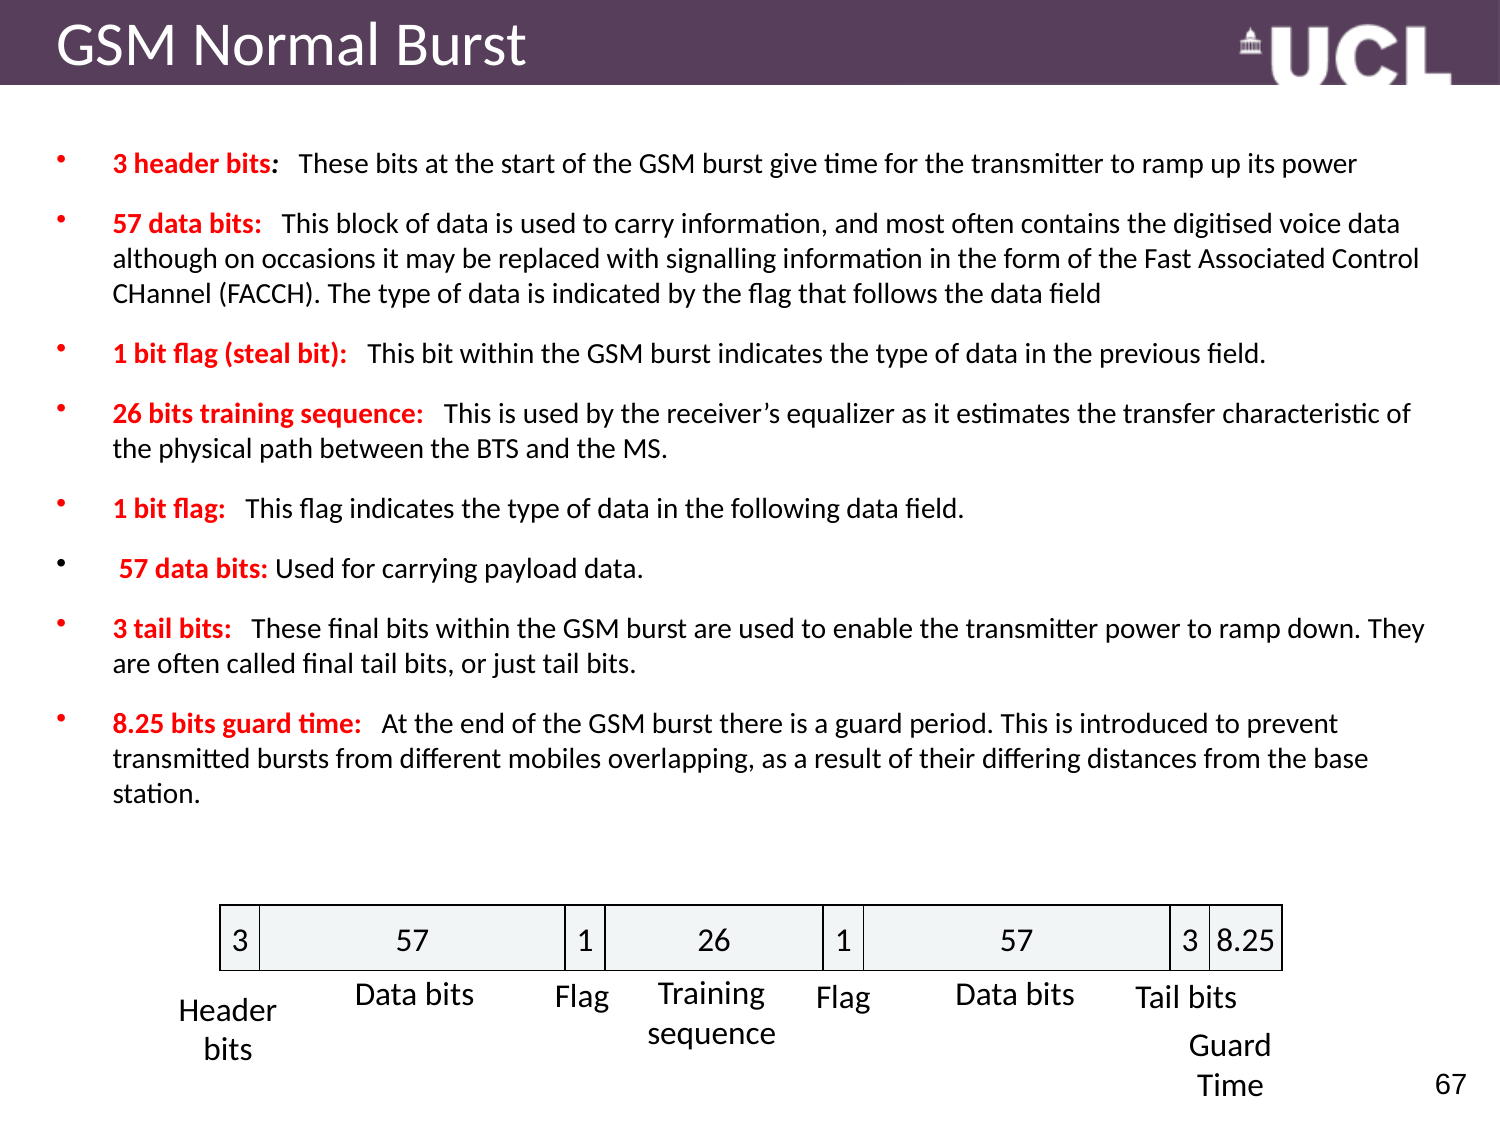

# GSM Normal Burst
3 header bits:   These bits at the start of the GSM burst give time for the transmitter to ramp up its power
57 data bits:   This block of data is used to carry information, and most often contains the digitised voice data although on occasions it may be replaced with signalling information in the form of the Fast Associated Control CHannel (FACCH). The type of data is indicated by the flag that follows the data field
1 bit flag (steal bit):   This bit within the GSM burst indicates the type of data in the previous field.
26 bits training sequence:   This is used by the receiver’s equalizer as it estimates the transfer characteristic of the physical path between the BTS and the MS.
1 bit flag:   This flag indicates the type of data in the following data field.
 57 data bits: Used for carrying payload data.
3 tail bits:   These final bits within the GSM burst are used to enable the transmitter power to ramp down. They are often called final tail bits, or just tail bits.
8.25 bits guard time:   At the end of the GSM burst there is a guard period. This is introduced to prevent transmitted bursts from different mobiles overlapping, as a result of their differing distances from the base station.
3
57
1
26
1
57
3
8.25
Training sequence
Data bits
Data bits
Flag
Tail bits
Flag
Header bits
Guard Time
67